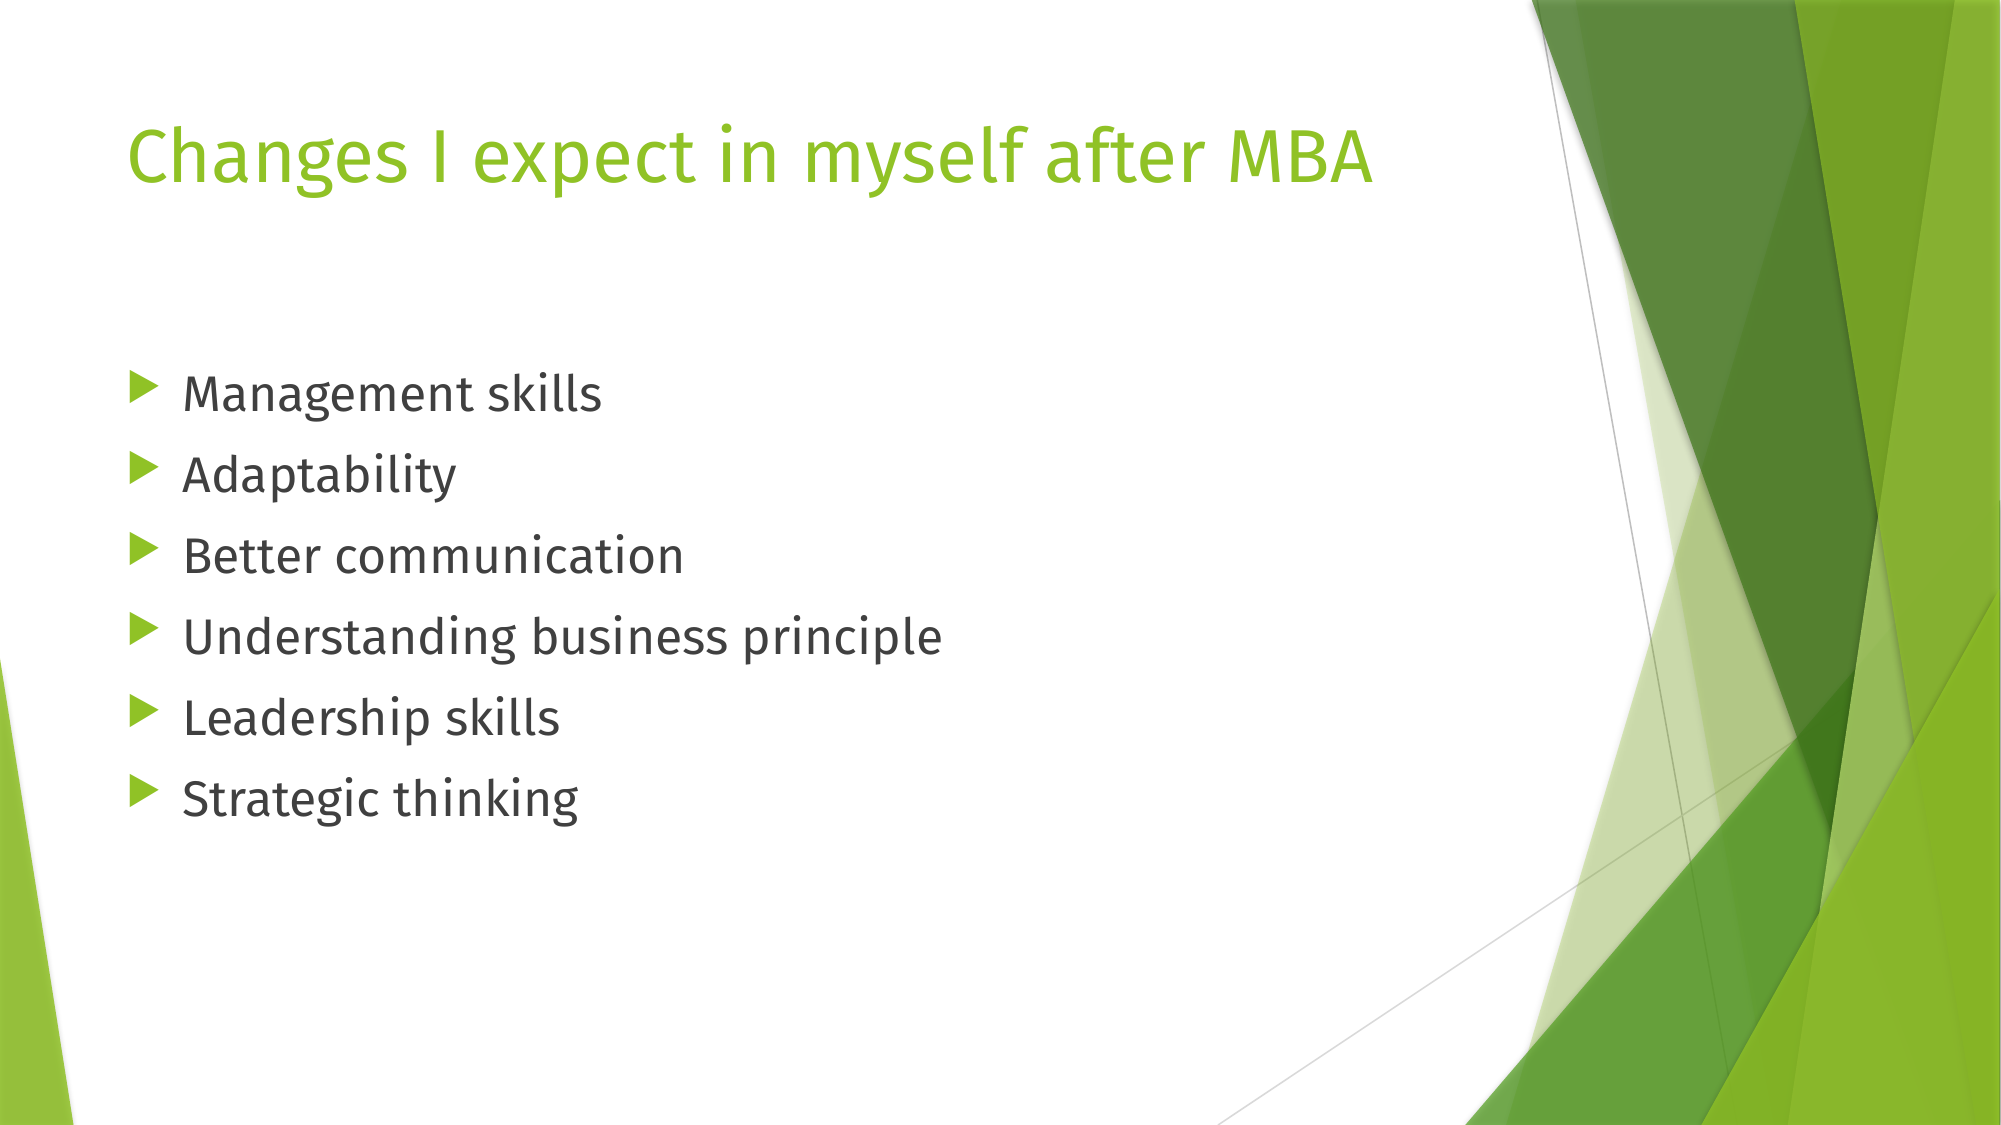

# Changes I expect in myself after MBA
Management skills
Adaptability
Better communication
Understanding business principle
Leadership skills
Strategic thinking